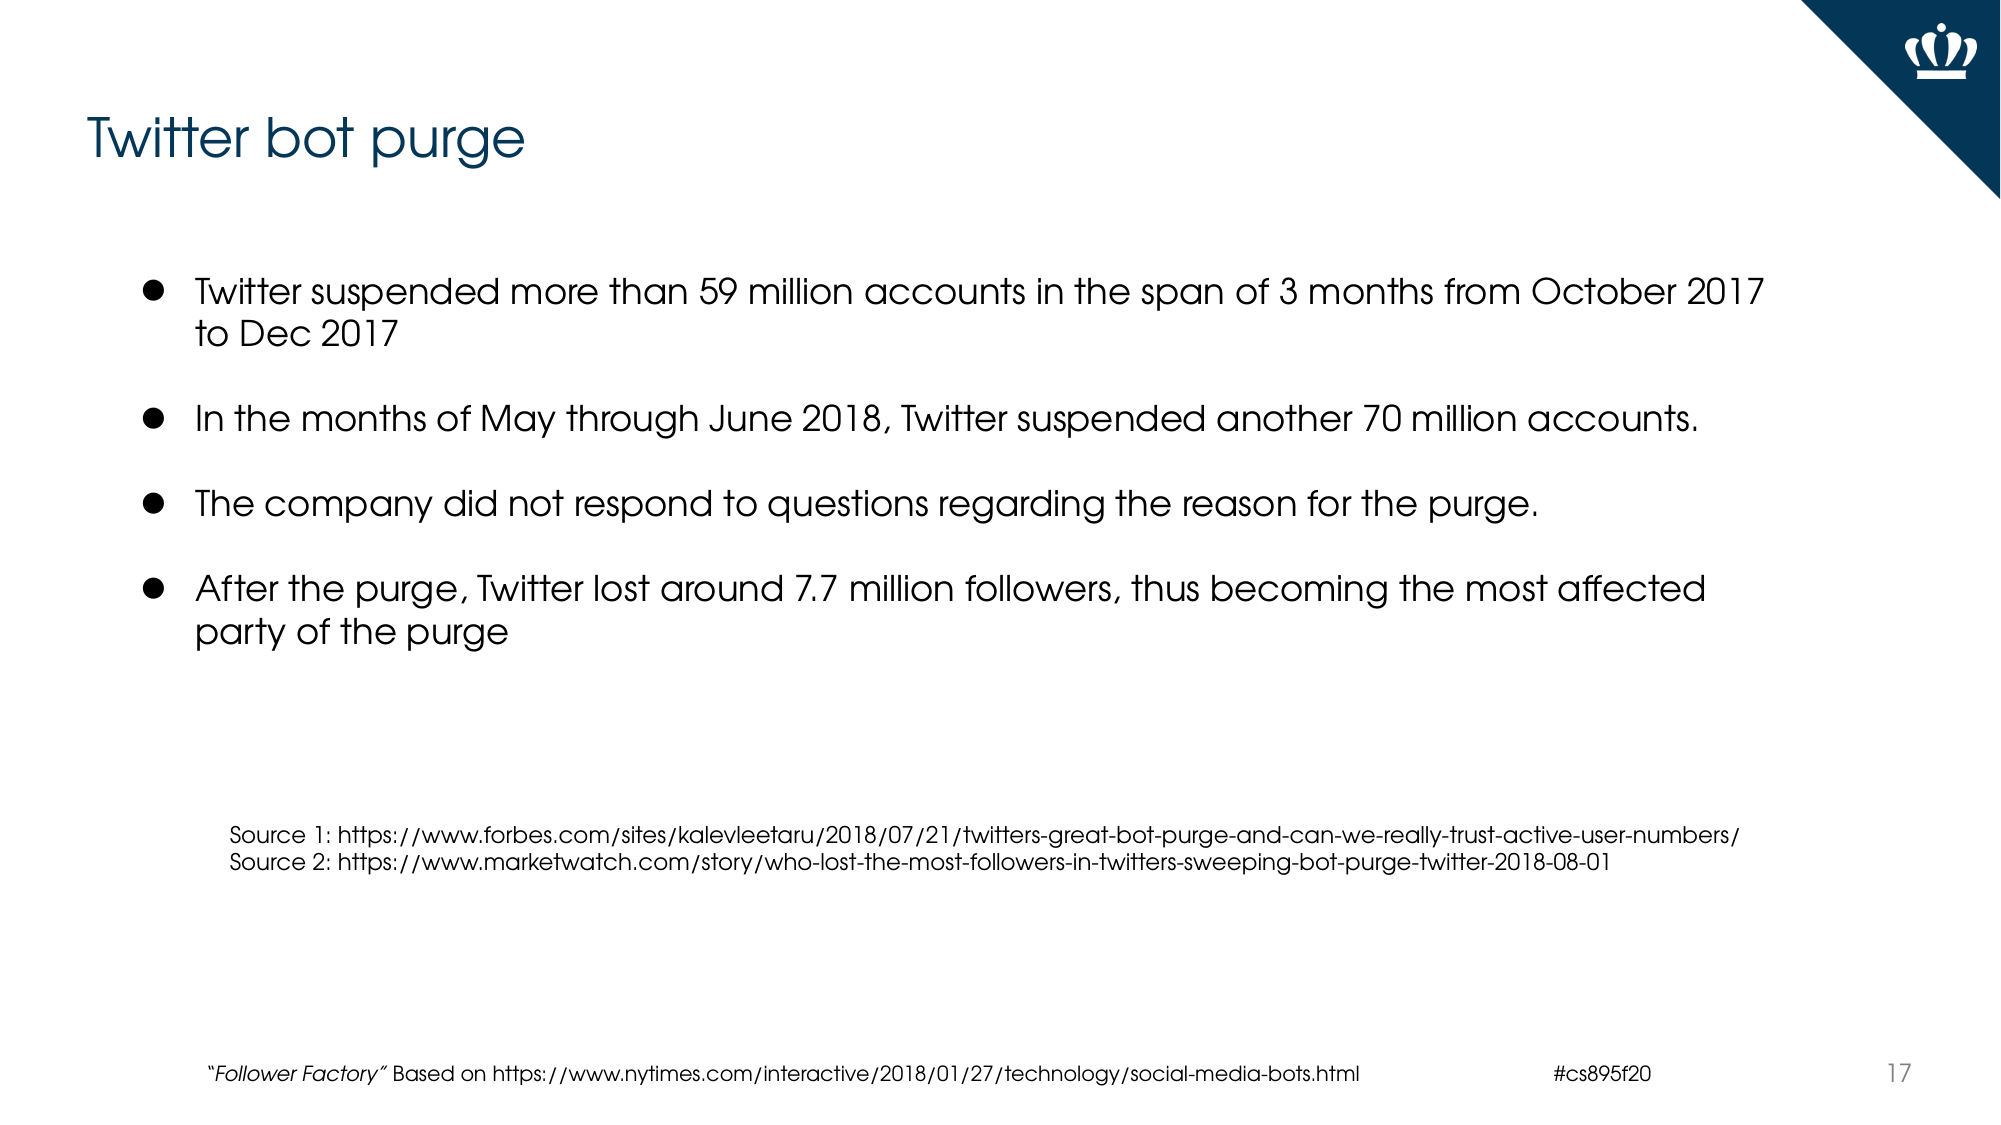

# Twitter bot purge
Twitter suspended more than 59 million accounts in the span of 3 months from October 2017 to Dec 2017

In the months of May through June 2018, Twitter suspended another 70 million accounts.

The company did not respond to questions regarding the reason for the purge.

After the purge, Twitter lost around 7.7 million followers, thus becoming the most affected party of the purge
Source 1: https://www.forbes.com/sites/kalevleetaru/2018/07/21/twitters-great-bot-purge-and-can-we-really-trust-active-user-numbers/
Source 2: https://www.marketwatch.com/story/who-lost-the-most-followers-in-twitters-sweeping-bot-purge-twitter-2018-08-01
17
“Follower Factory” Based on https://www.nytimes.com/interactive/2018/01/27/technology/social-media-bots.html 		#cs895f20